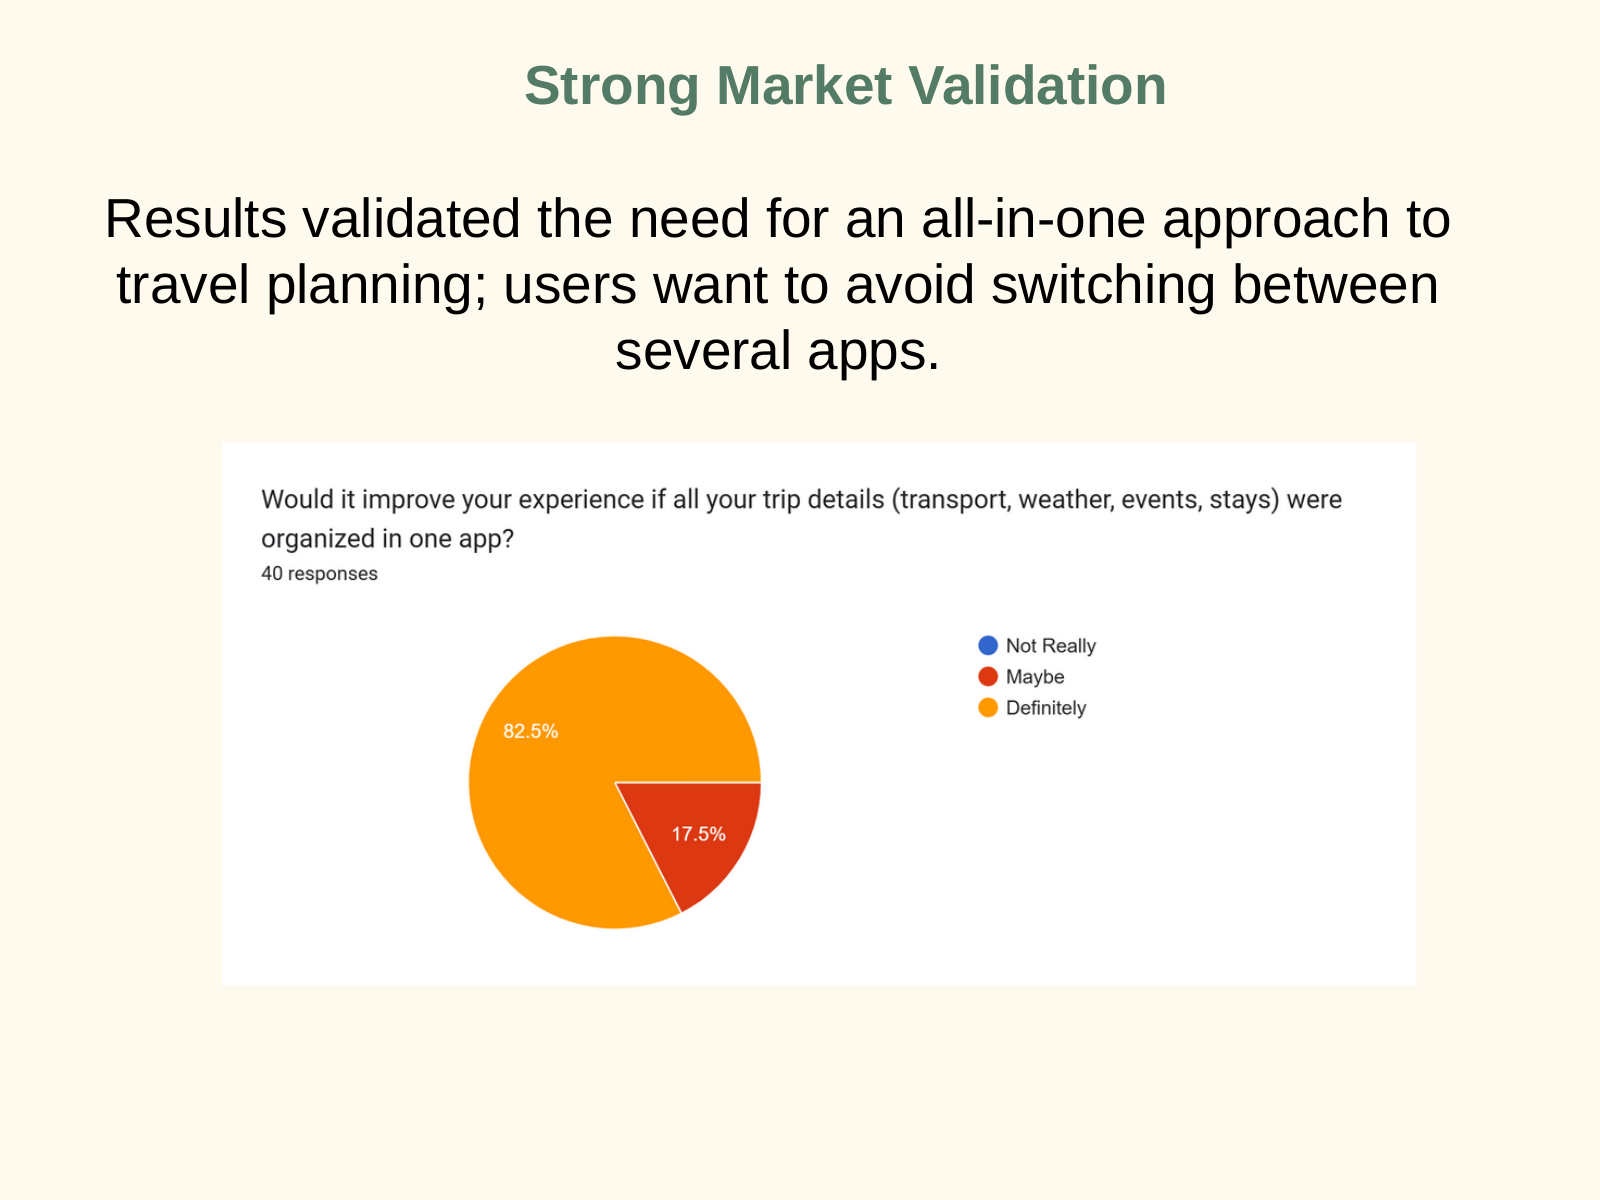

Strong Market Validation

Results validated the need for an all-in-one approach to travel planning; users want to avoid switching between several apps.